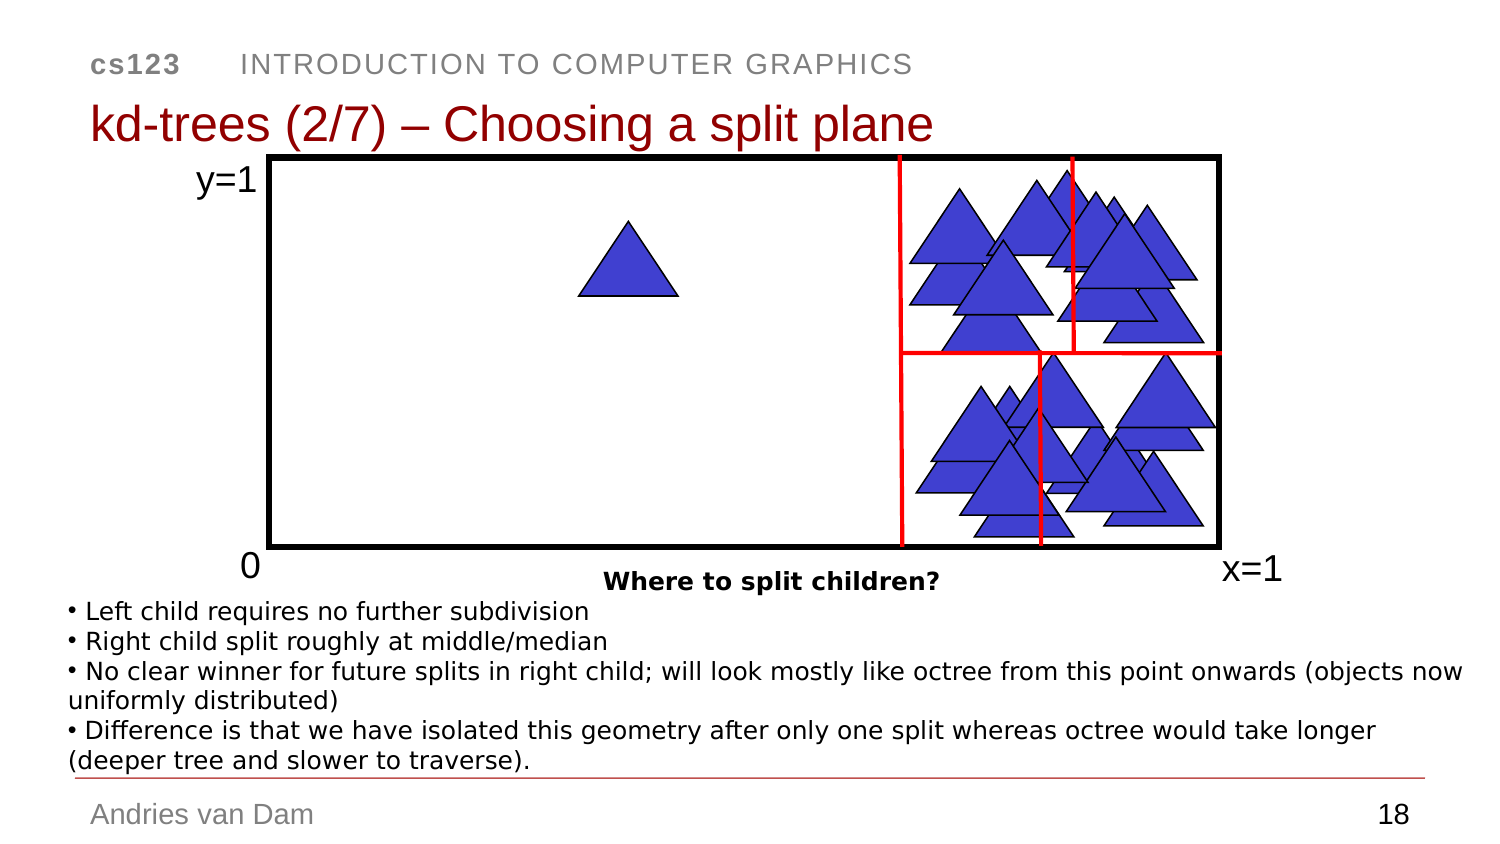

# kd-trees (2/7) – Choosing a split plane
y=1

0
x=1
Where to split children?
 Left child requires no further subdivision
 Right child split roughly at middle/median
 No clear winner for future splits in right child; will look mostly like octree from this point onwards (objects now uniformly distributed)
 Difference is that we have isolated this geometry after only one split whereas octree would take longer (deeper tree and slower to traverse).
18